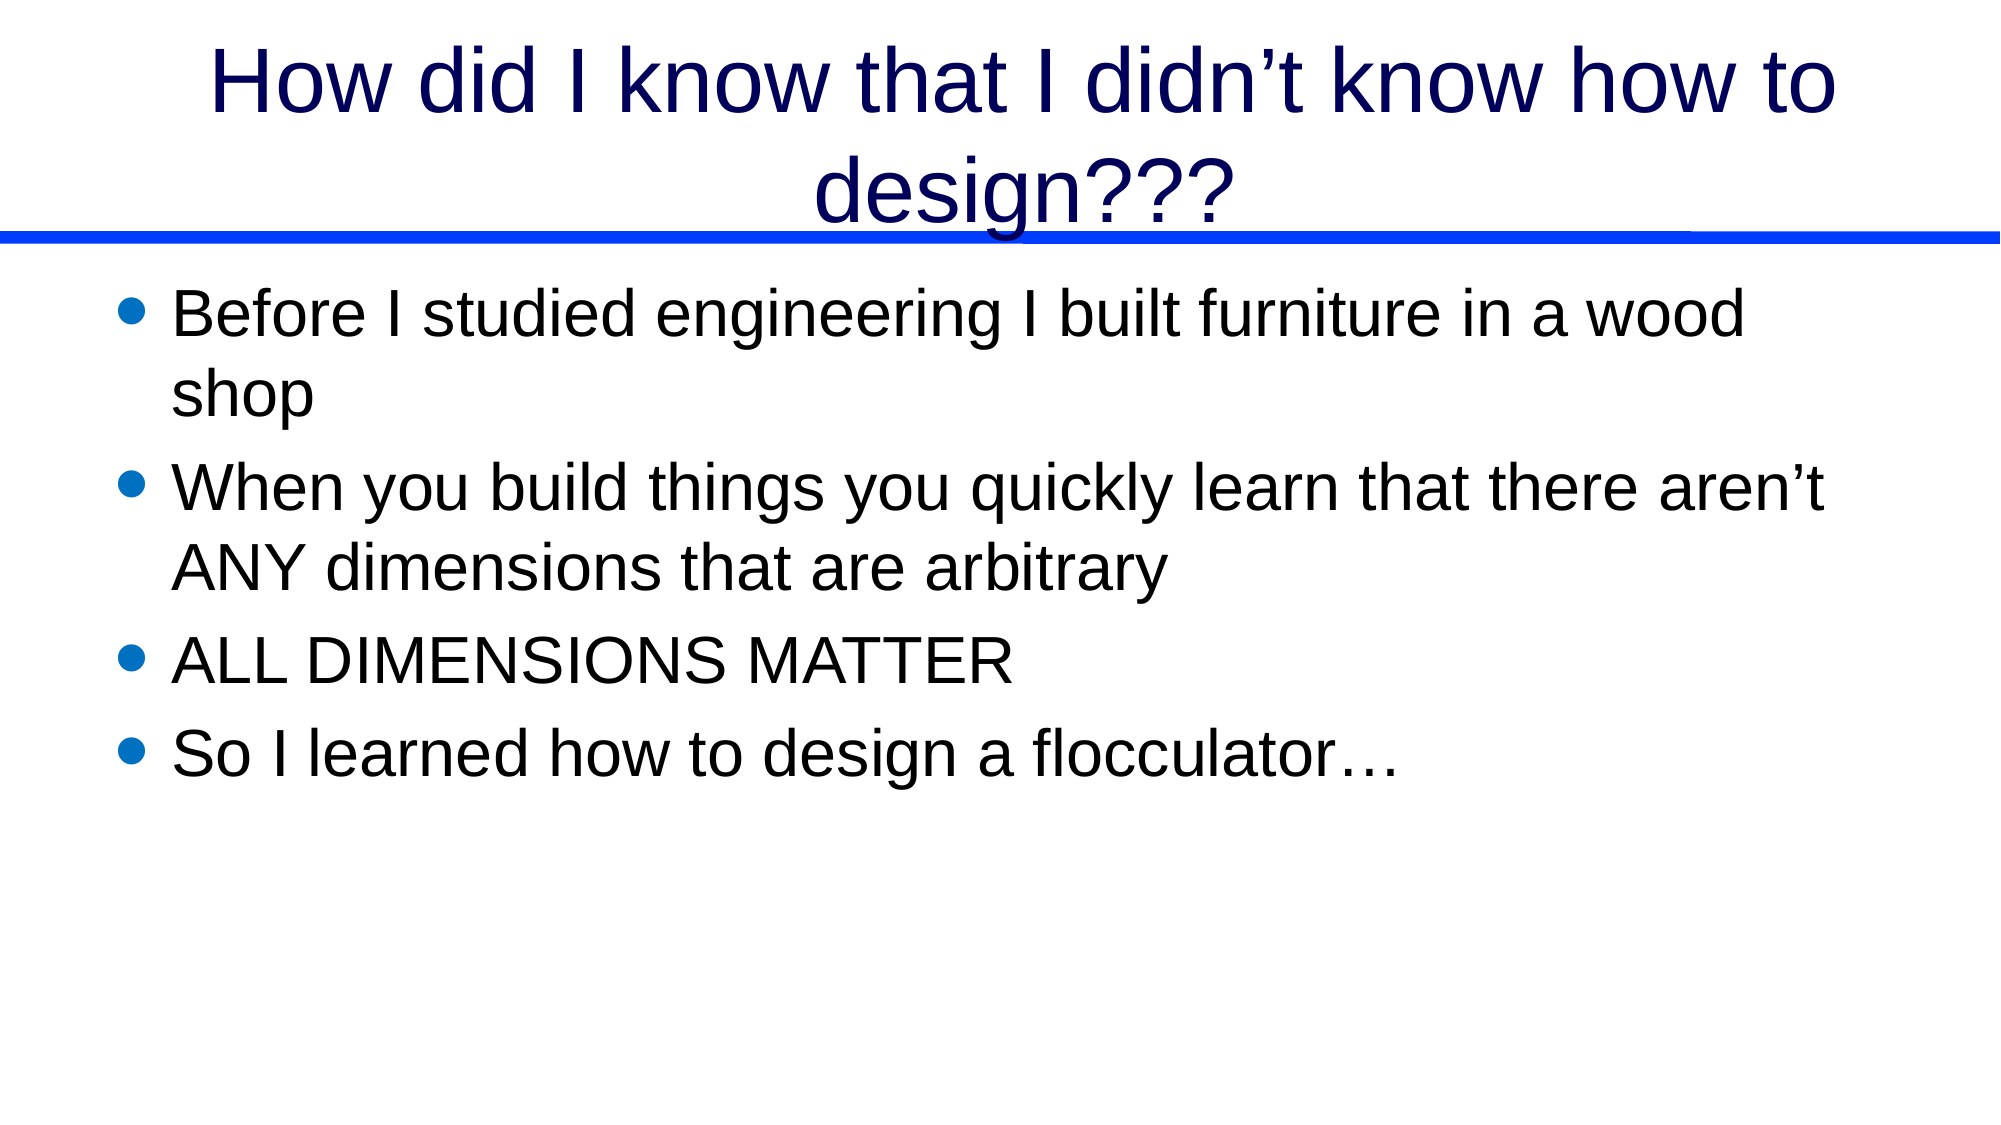

# How did I know that I didn’t know how to design???
Before I studied engineering I built furniture in a wood shop
When you build things you quickly learn that there aren’t ANY dimensions that are arbitrary
ALL DIMENSIONS MATTER
So I learned how to design a flocculator…